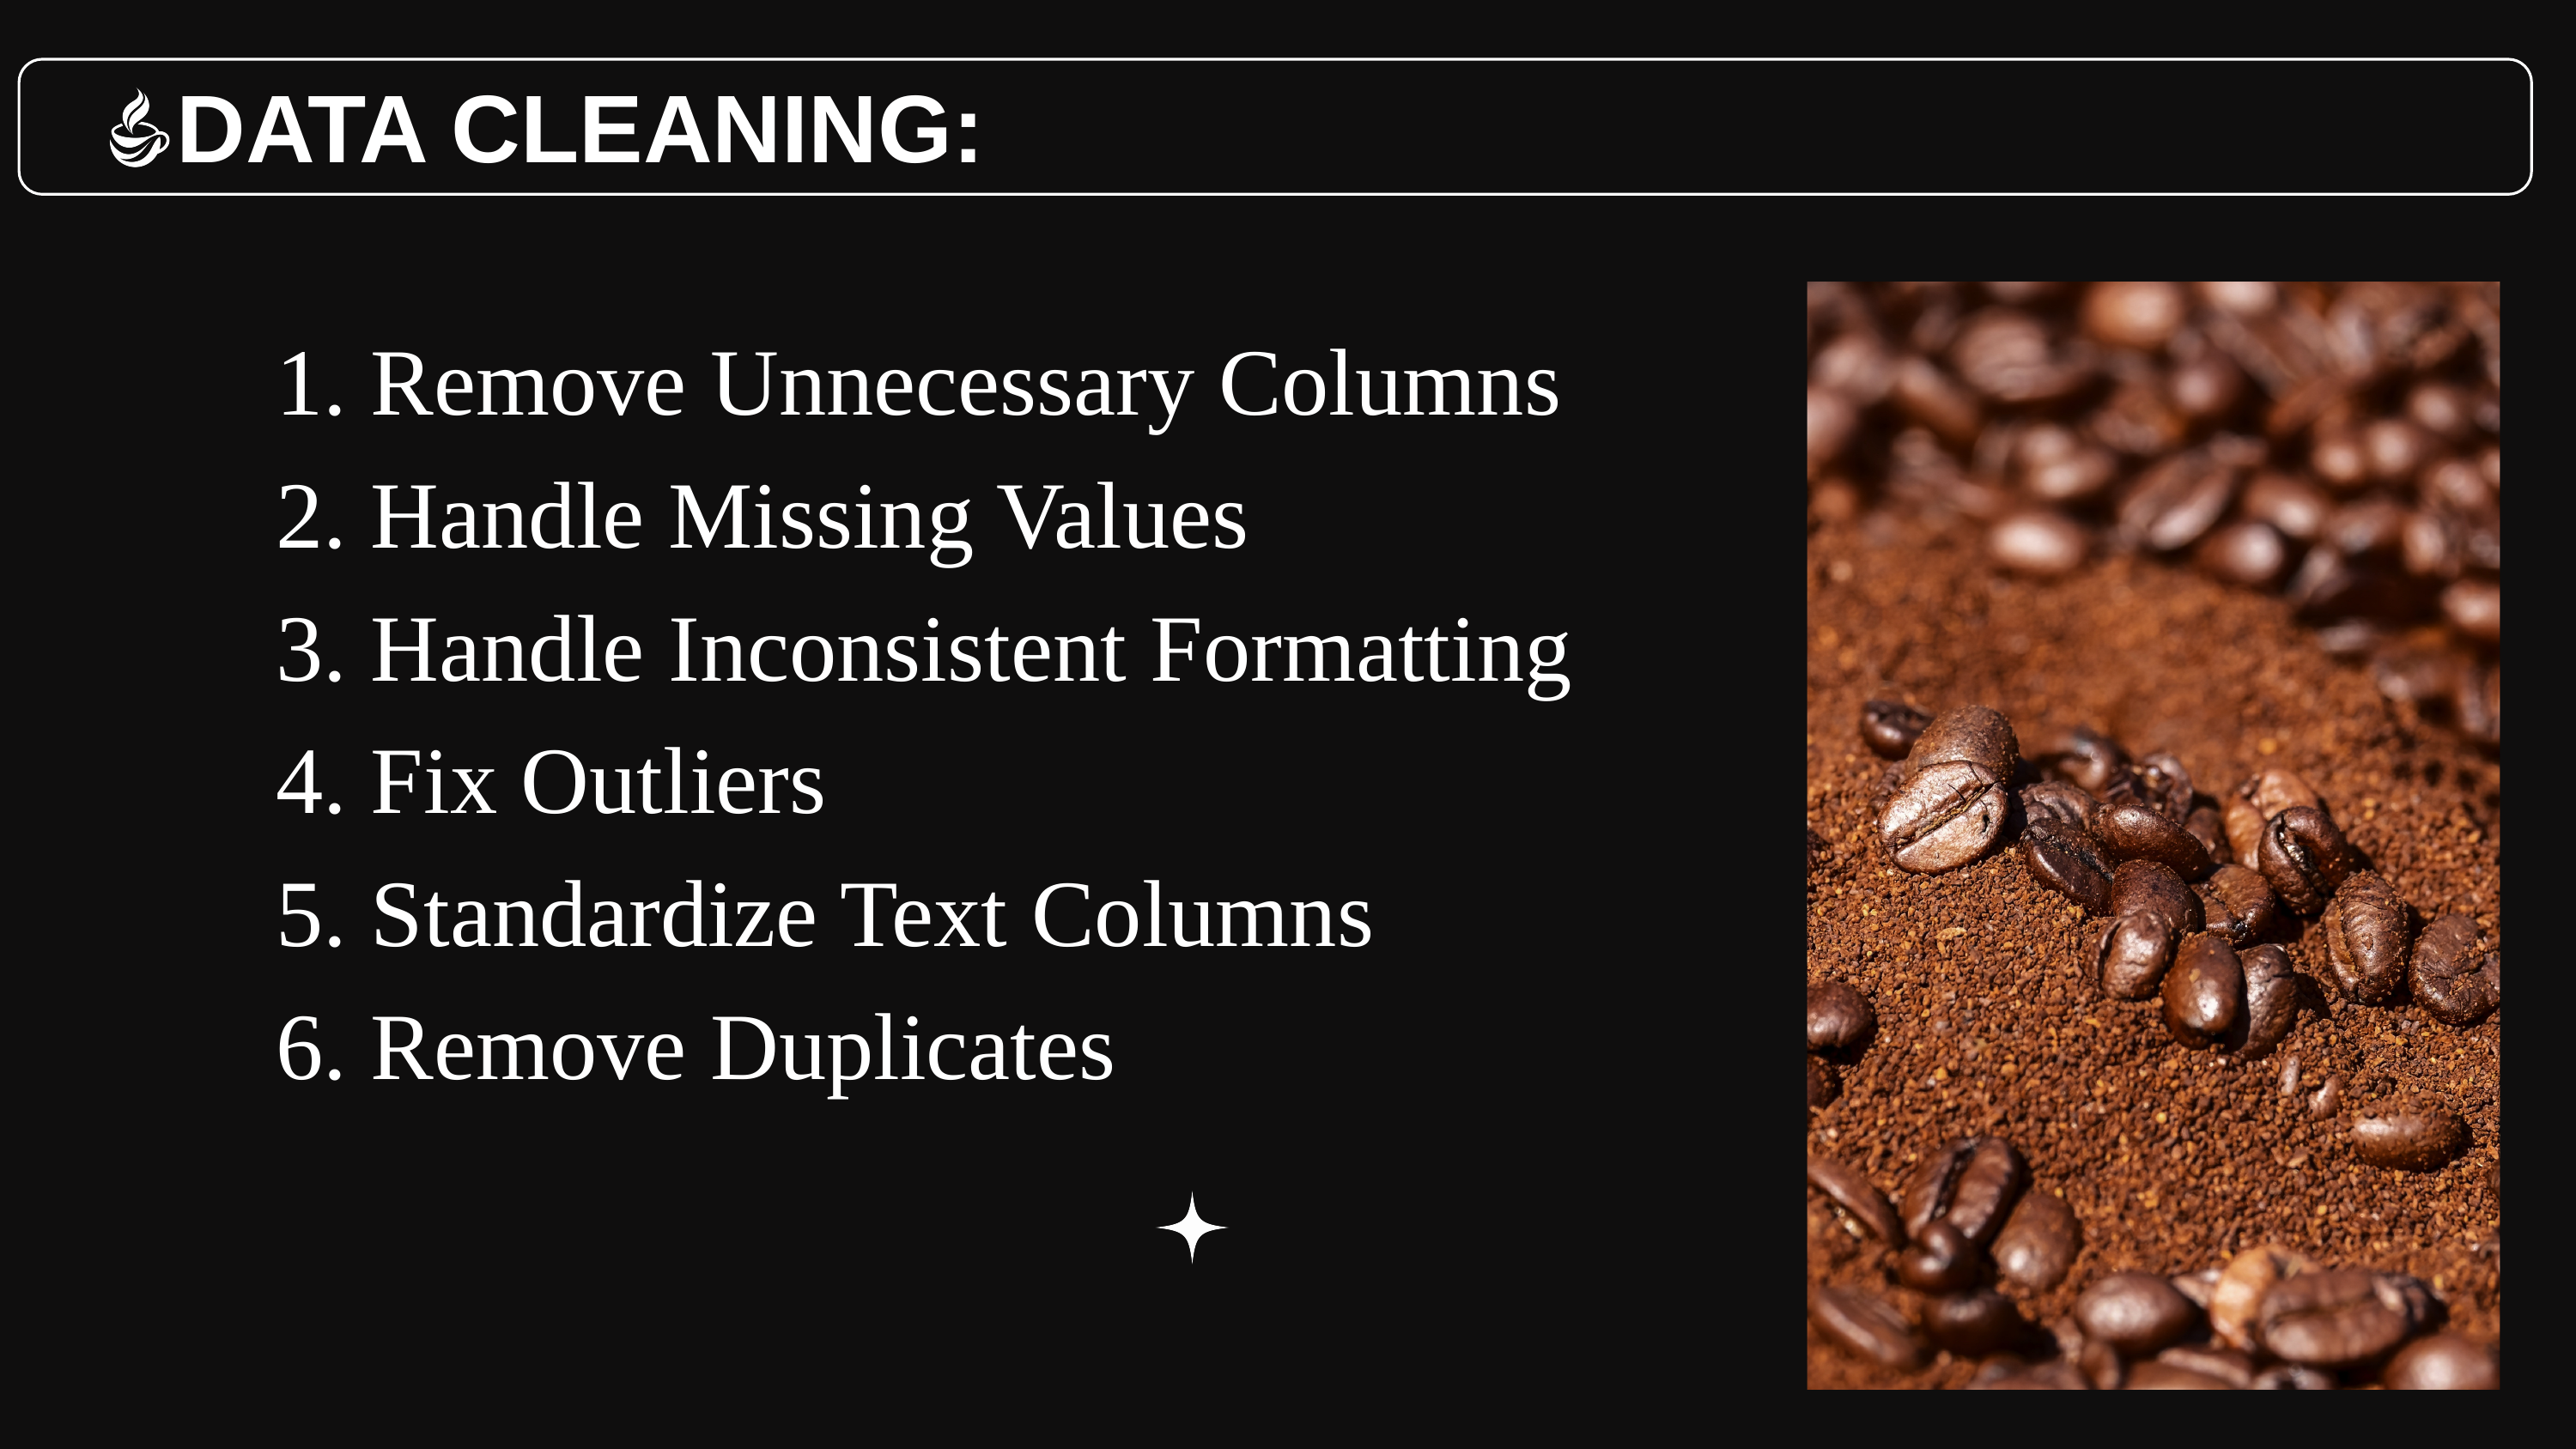

DATA CLEANING:

1. Remove Unnecessary Columns
2. Handle Missing Values
3. Handle Inconsistent Formatting
4. Fix Outliers
5. Standardize Text Columns
6. Remove Duplicates